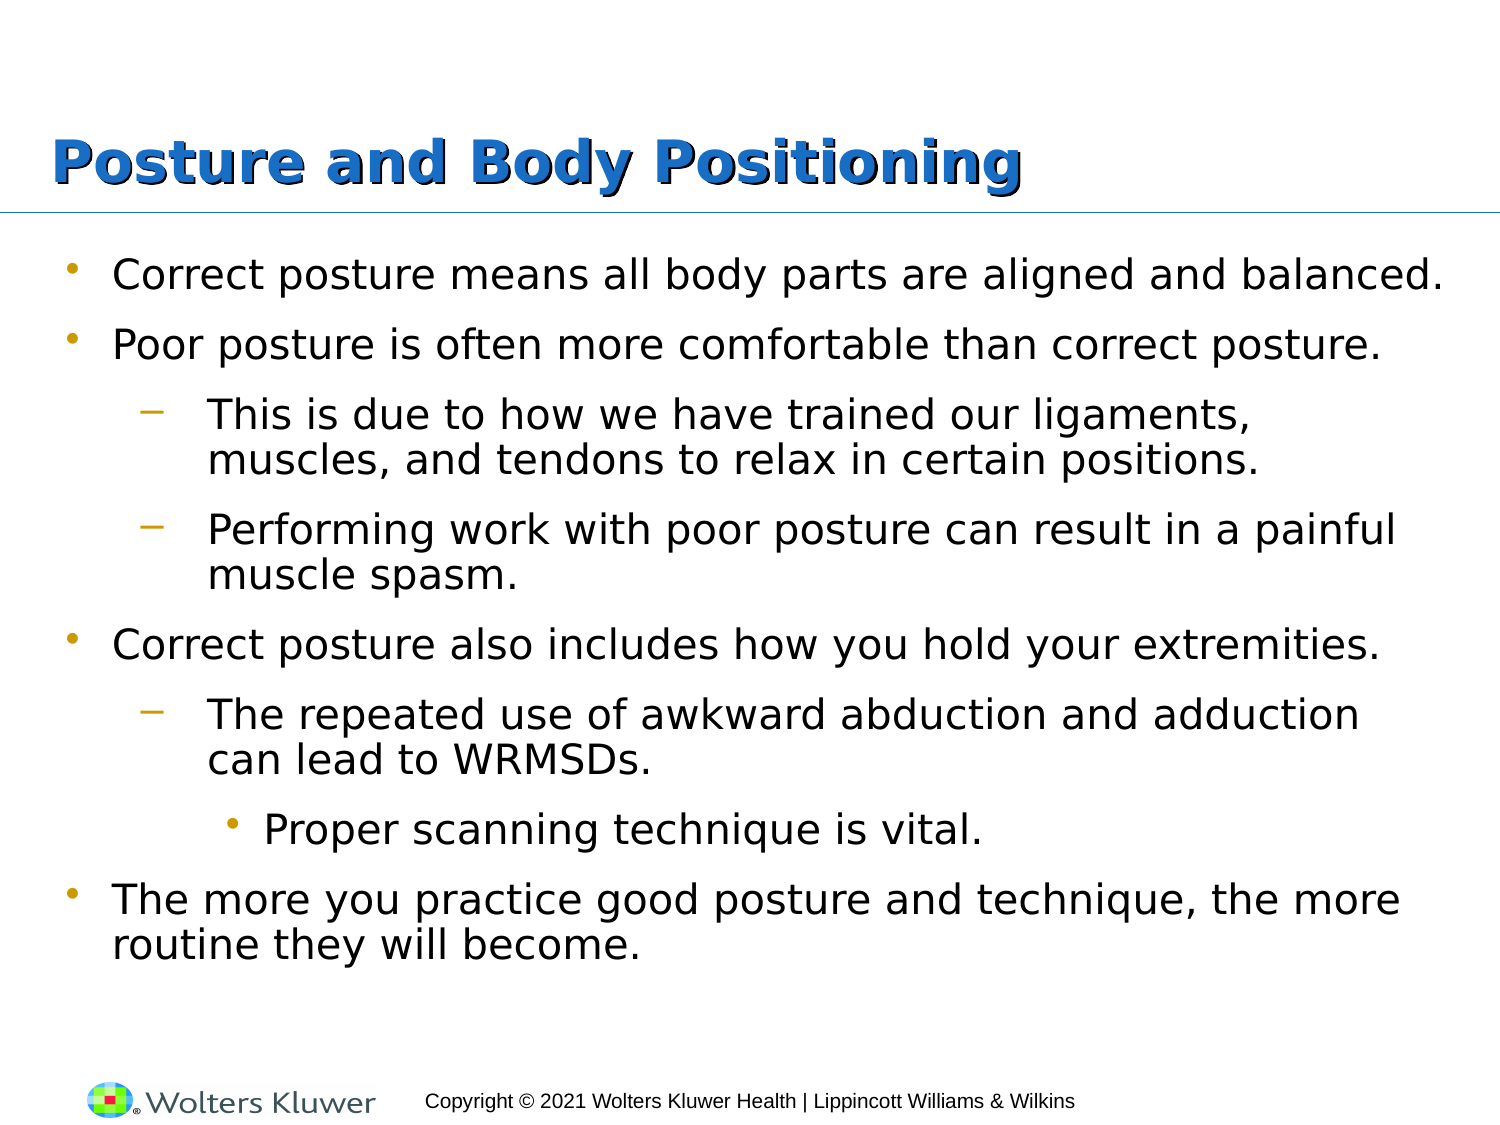

# Posture and Body Positioning
Correct posture means all body parts are aligned and balanced.
Poor posture is often more comfortable than correct posture.
This is due to how we have trained our ligaments, muscles, and tendons to relax in certain positions.
Performing work with poor posture can result in a painful muscle spasm.
Correct posture also includes how you hold your extremities.
The repeated use of awkward abduction and adduction can lead to WRMSDs.
Proper scanning technique is vital.
The more you practice good posture and technique, the more routine they will become.